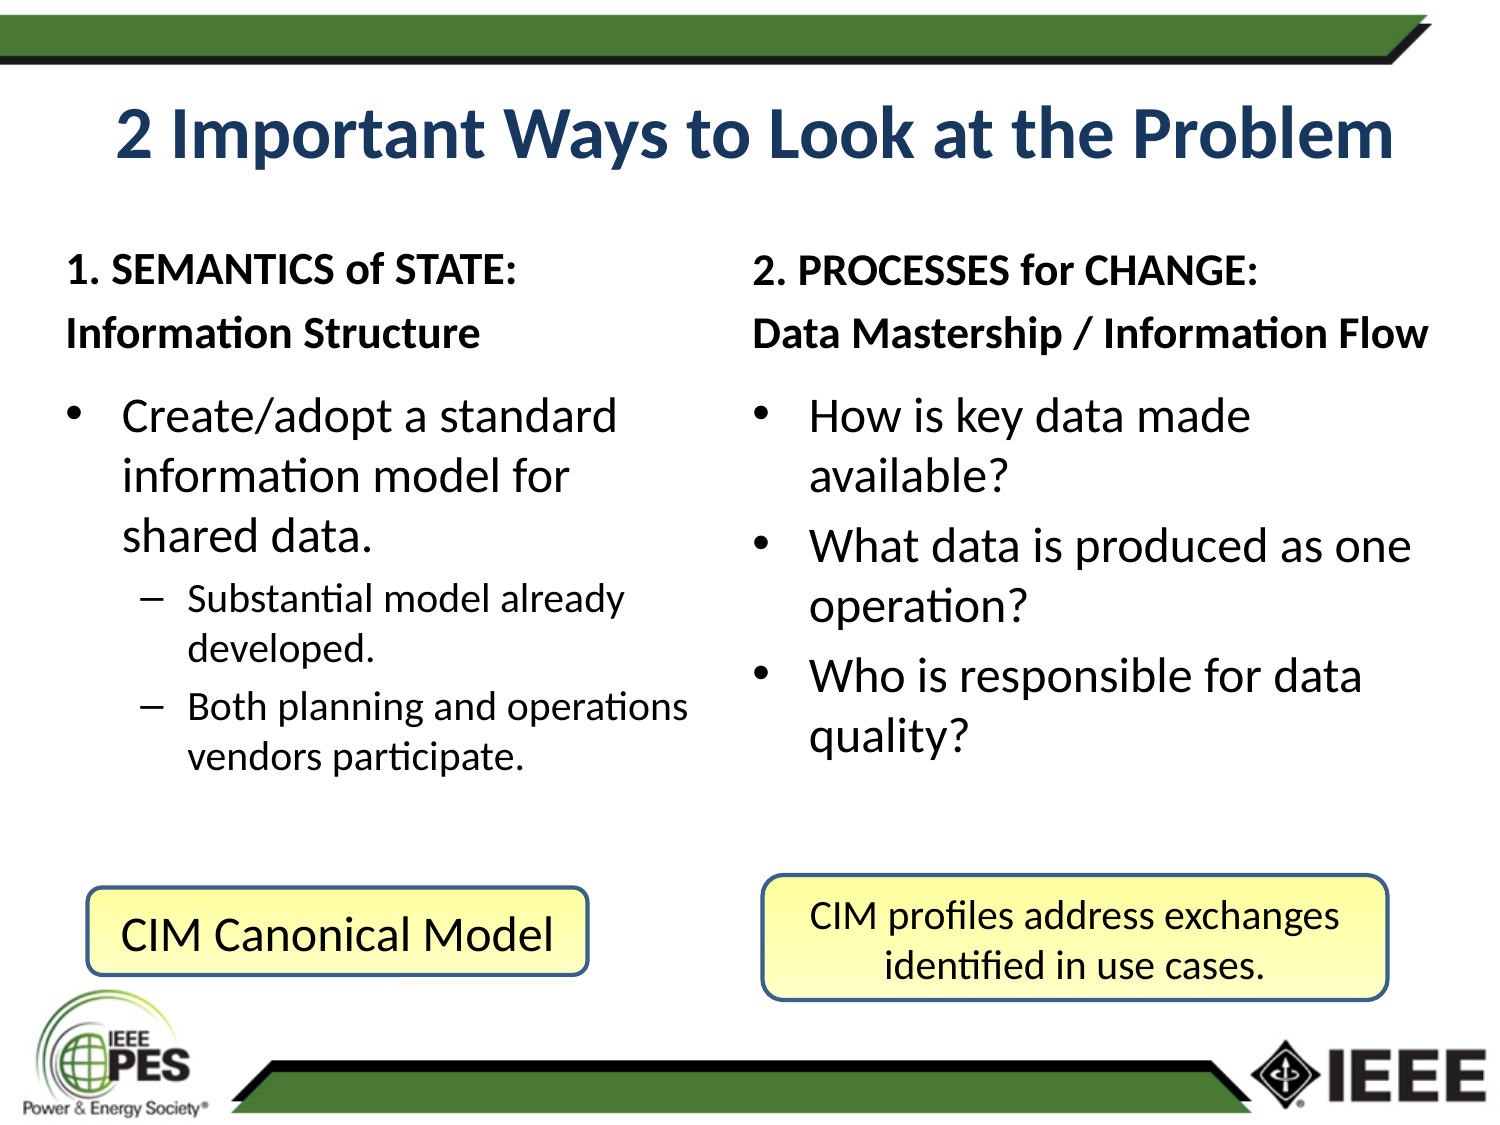

# 2 Important Ways to Look at the Problem
1. SEMANTICS of STATE:
Information Structure
2. PROCESSES for CHANGE:
Data Mastership / Information Flow
How is key data made available?
What data is produced as one operation?
Who is responsible for data quality?

Create/adopt a standard information model for shared data.
Substantial model already developed.
Both planning and operations vendors participate.
CIM profiles address exchanges identified in use cases.
CIM Canonical Model